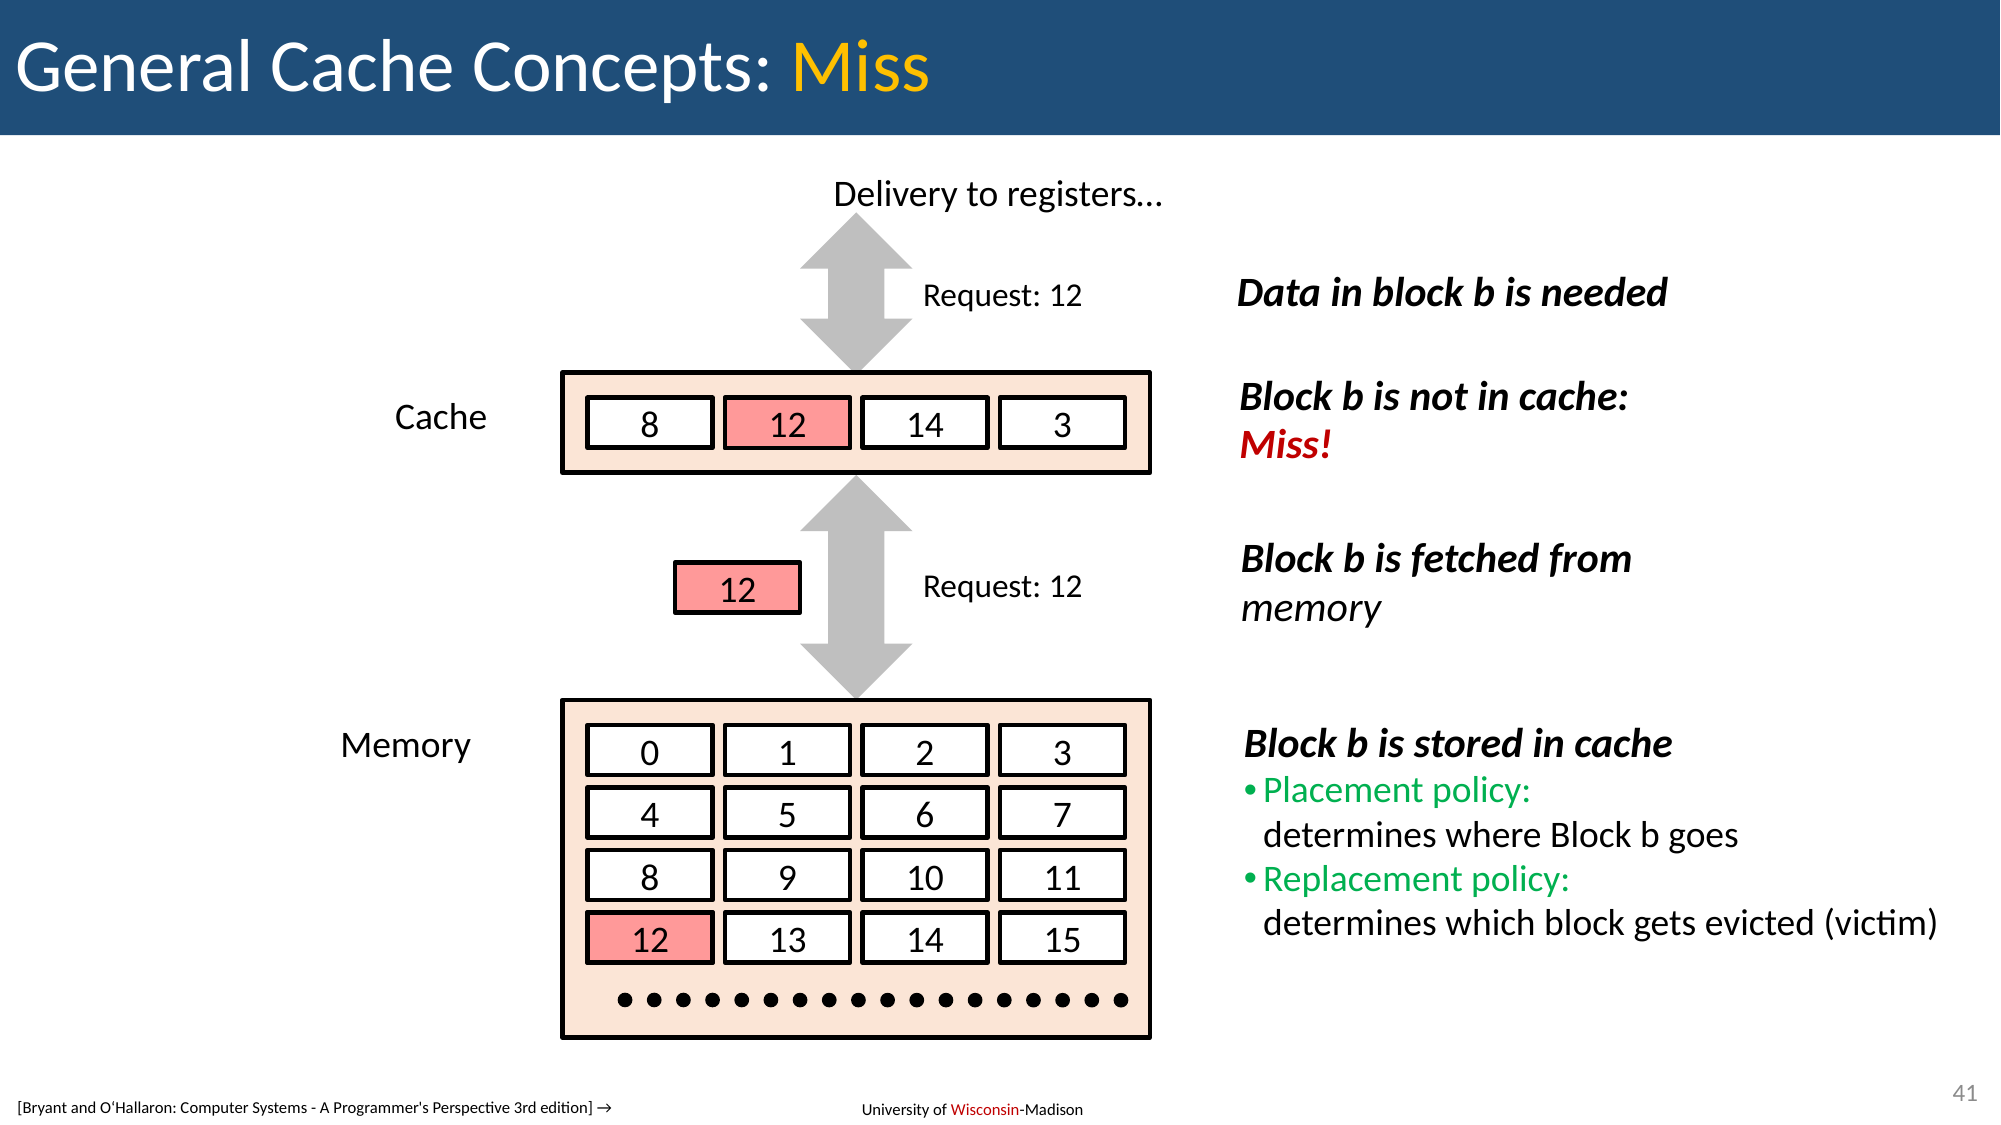

# General Cache Concepts: Miss
Delivery to registers…

Data in block b is needed
Request: 12
Block b is not in cache:
Miss!

Cache
8
9
14
3
12

Block b is fetched from
memory
Request: 12
12

Block b is stored in cache
Placement policy:
determines where Block b goes
Replacement policy:
determines which block gets evicted (victim)
Memory
0
1
2
3
4
5
6
7
8
9
10
11
12
12
13
14
15
41
[Bryant and O‘Hallaron: Computer Systems - A Programmer's Perspective 3rd edition] →